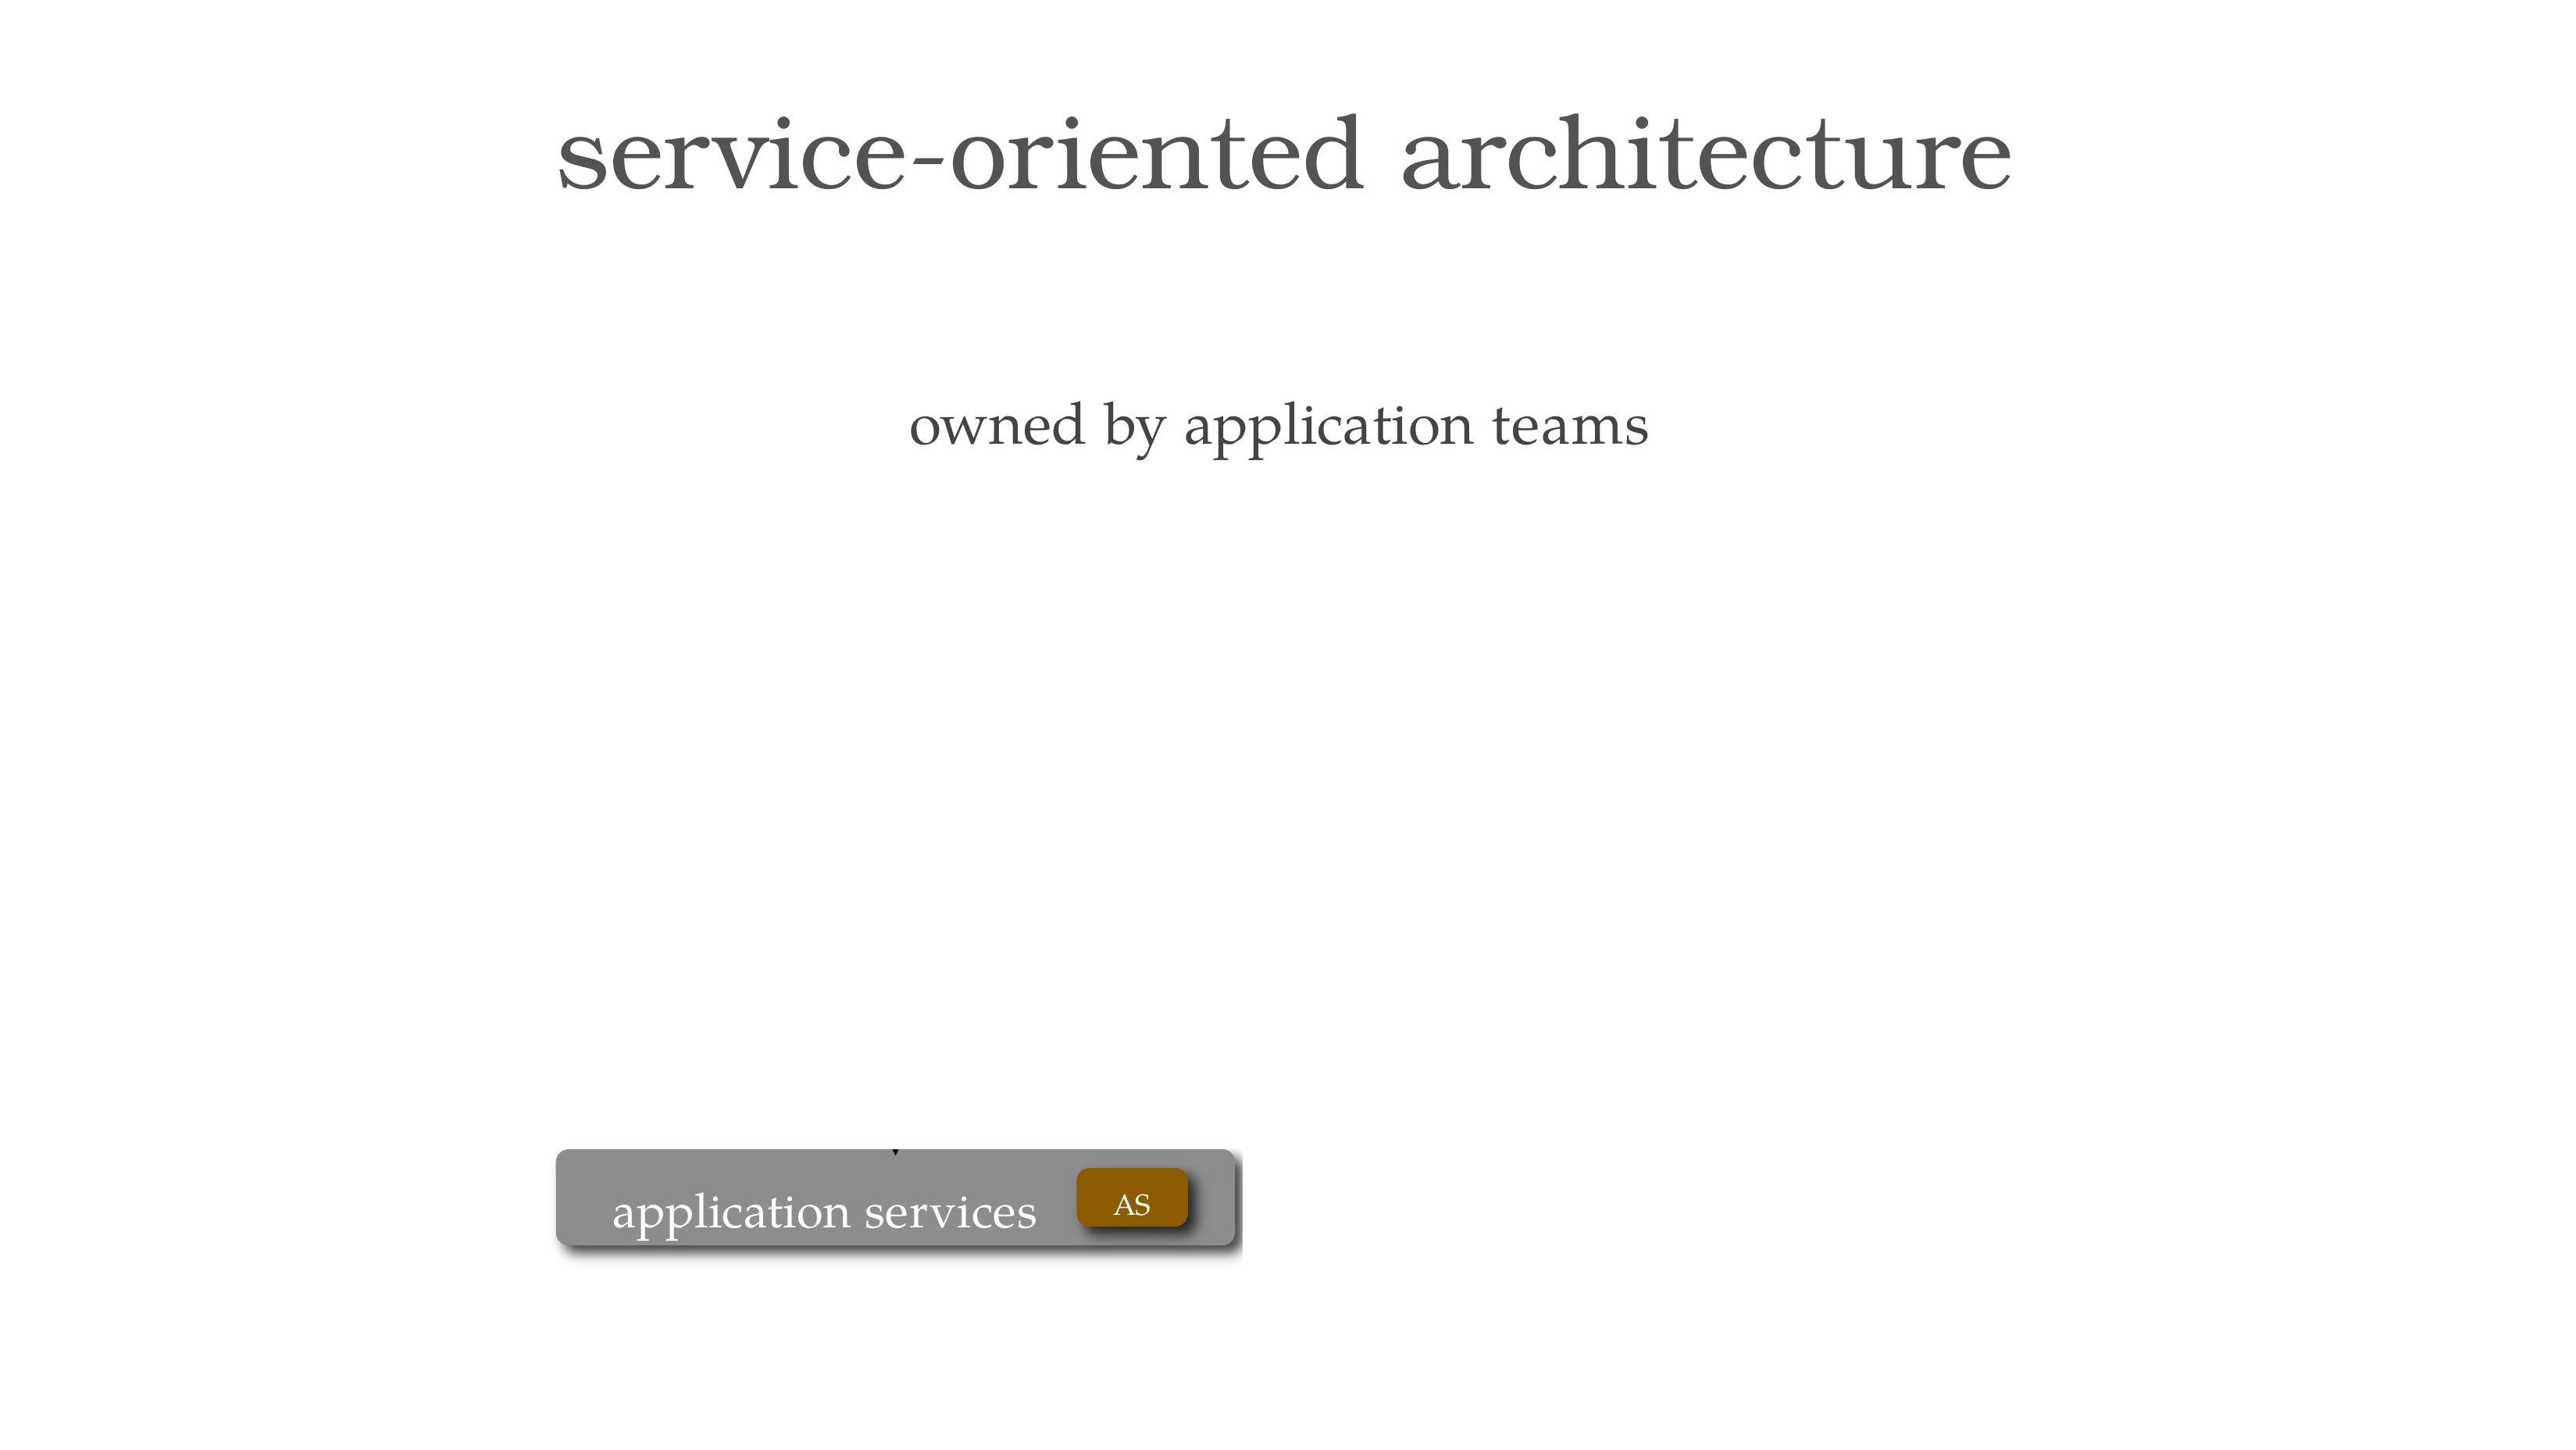

# service-oriented architecture

business services	BS	BS	BS	BS	BS	BS

message bus
process choreographer service orchestrator

enterprise services	ES	ES	ES	ES	ES	ES

owned by application teams

infrastructure services	IS

application services
AS